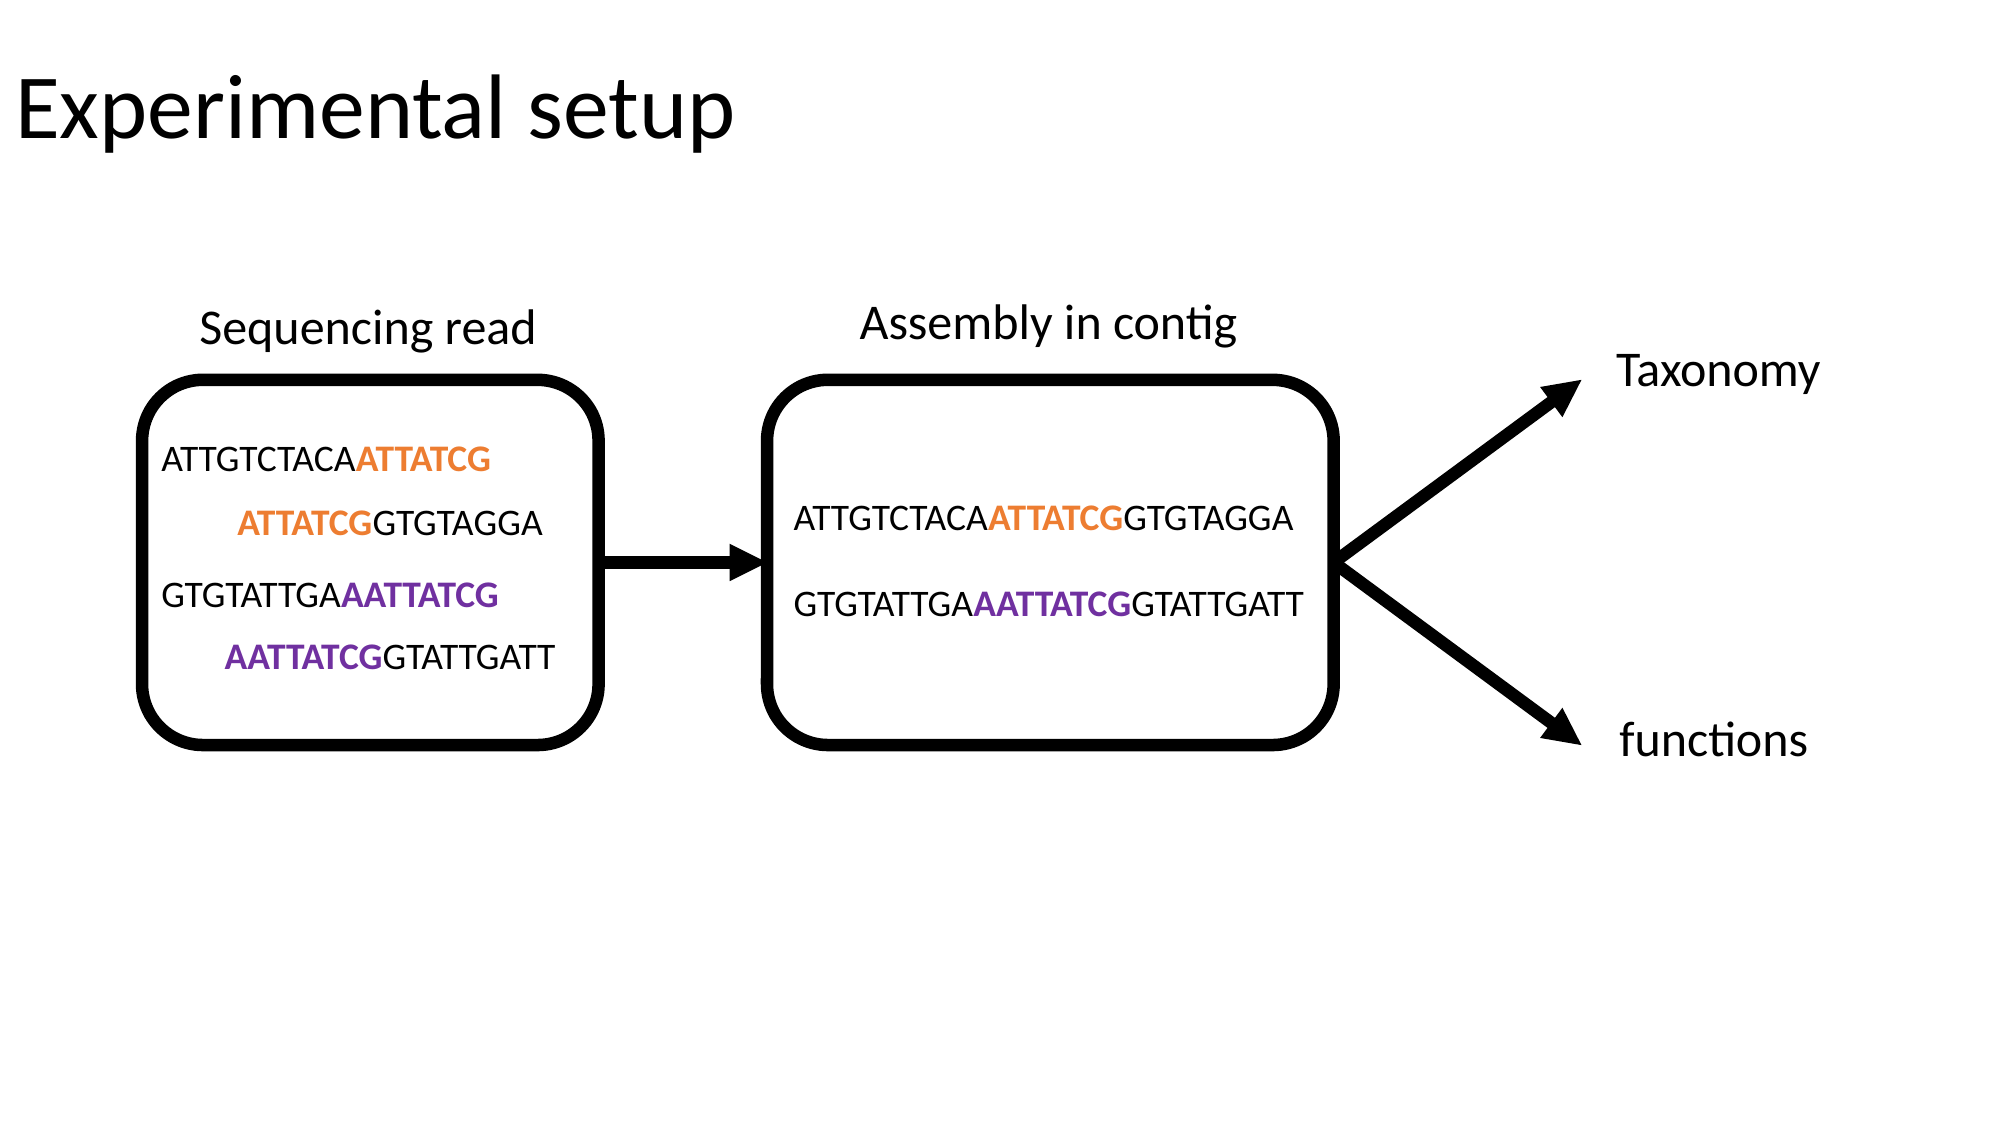

# Experimental setup
Assembly in contig
Sequencing read
Taxonomy

ATTGTCTACAATTATCG
ATTGTCTACAATTATCGGTGTAGGA
ATTATCGGTGTAGGA
GTGTATTGAAATTATCG
GTGTATTGAAATTATCGGTATTGATT
AATTATCGGTATTGATT
functions